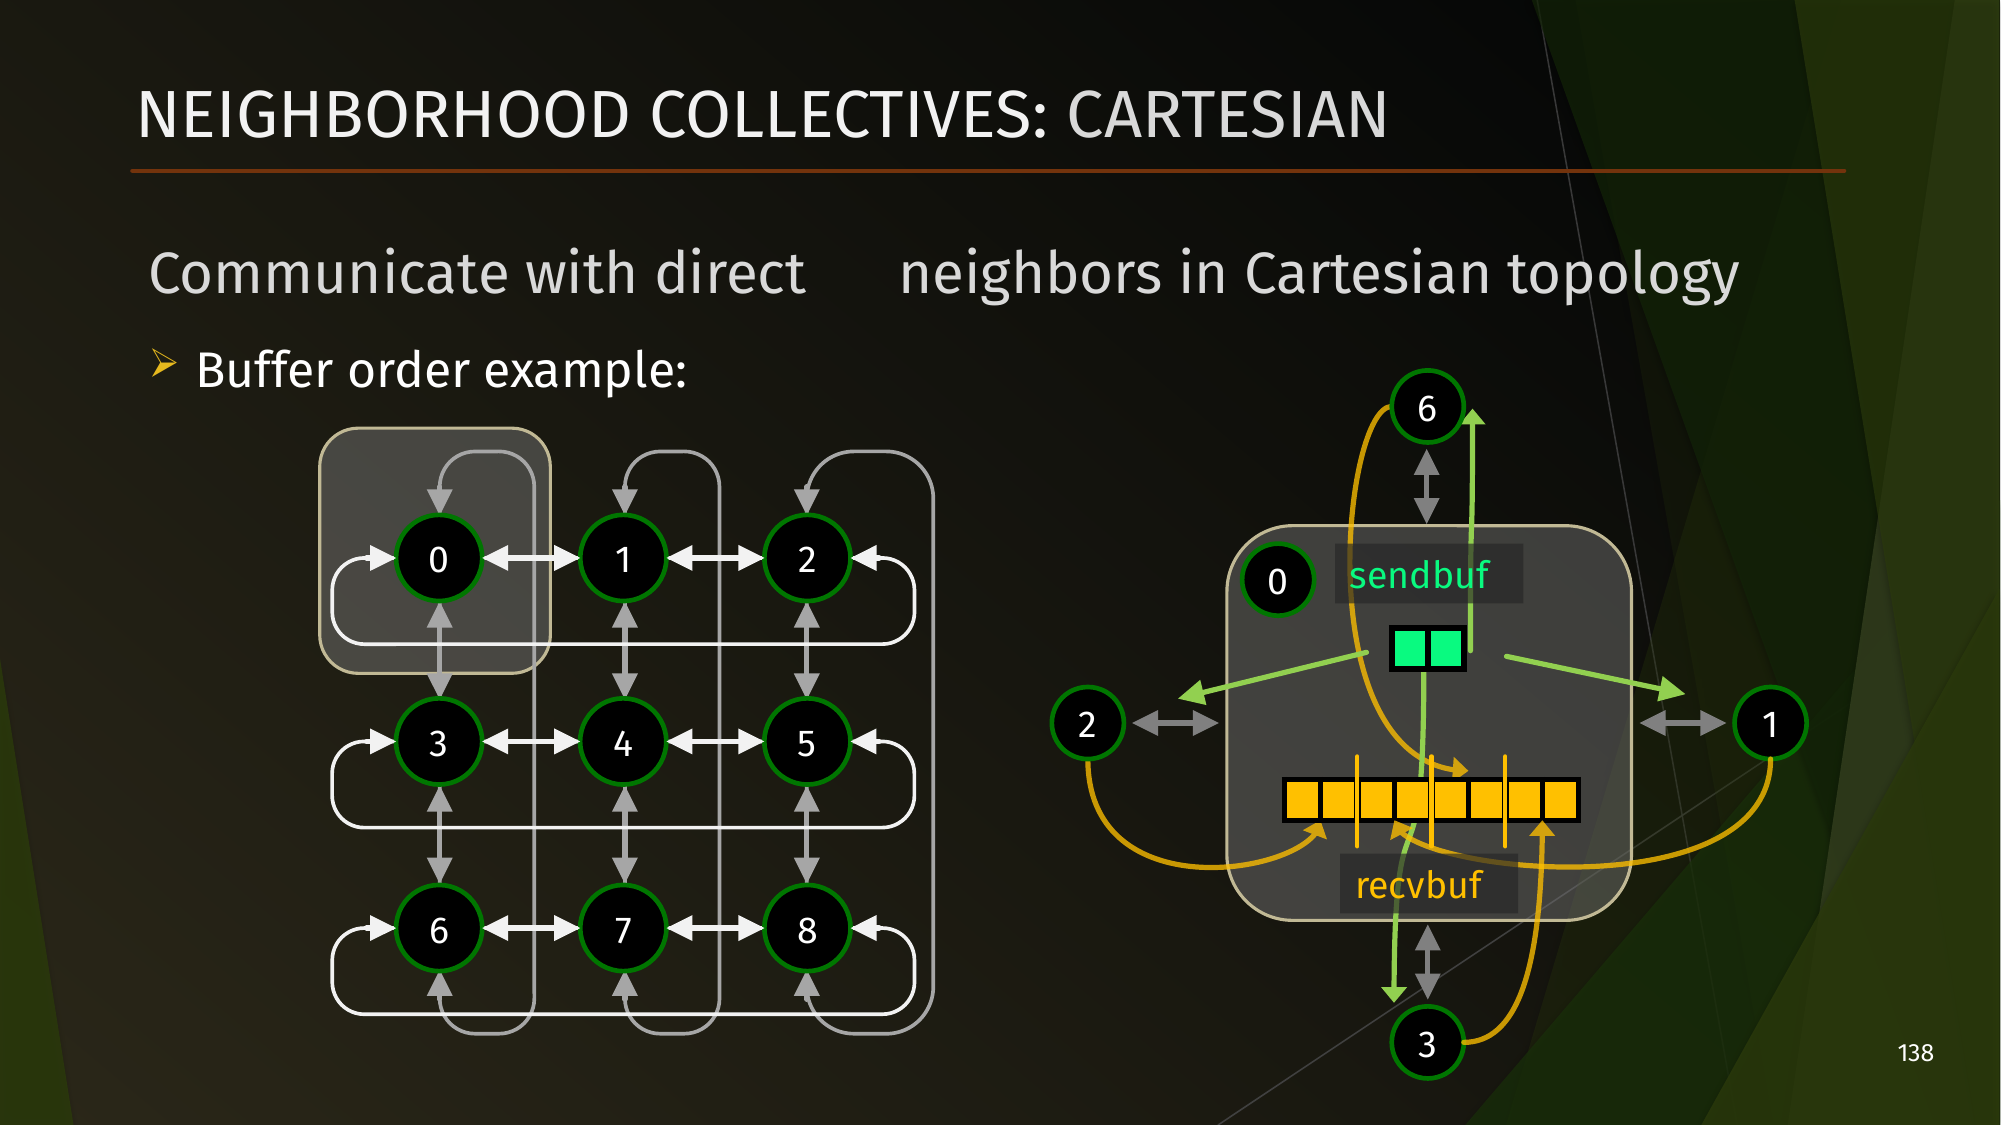

# Neighborhood Collectives: Cartesian
Communicate with direct	neighbors in Cartesian topology
Buffer order example:
6

2
0
1

0
sendbuf
|  |  |
| --- | --- |

2
1

5
3
4

|  |  |
| --- | --- |
|  |  |
| --- | --- |
|  |  |
| --- | --- |
|  |  |
| --- | --- |
recvbuf
8
6
7

3
138